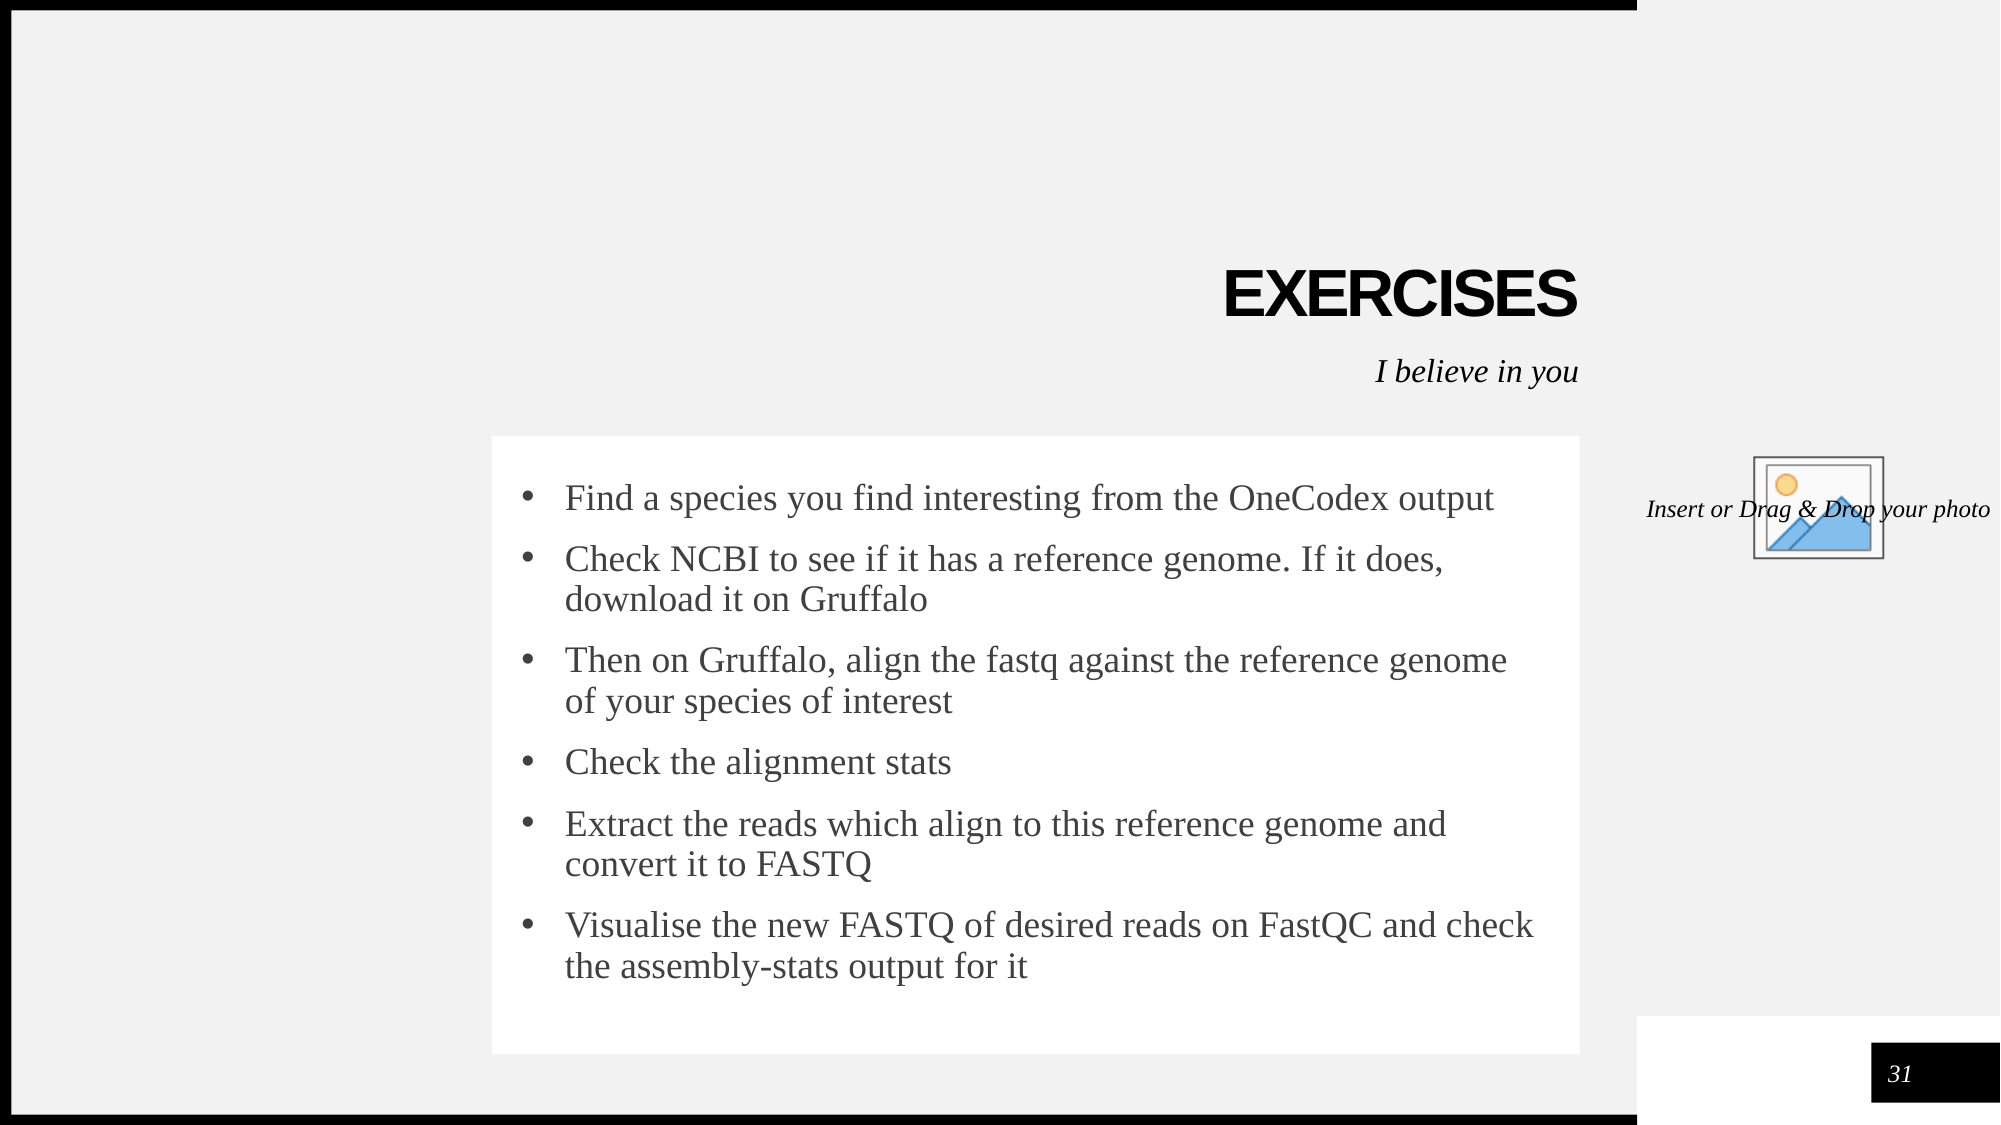

# EXERCISES
I believe in you
Find a species you find interesting from the OneCodex output
Check NCBI to see if it has a reference genome. If it does, download it on Gruffalo
Then on Gruffalo, align the fastq against the reference genome of your species of interest
Check the alignment stats
Extract the reads which align to this reference genome and convert it to FASTQ
Visualise the new FASTQ of desired reads on FastQC and check the assembly-stats output for it
31